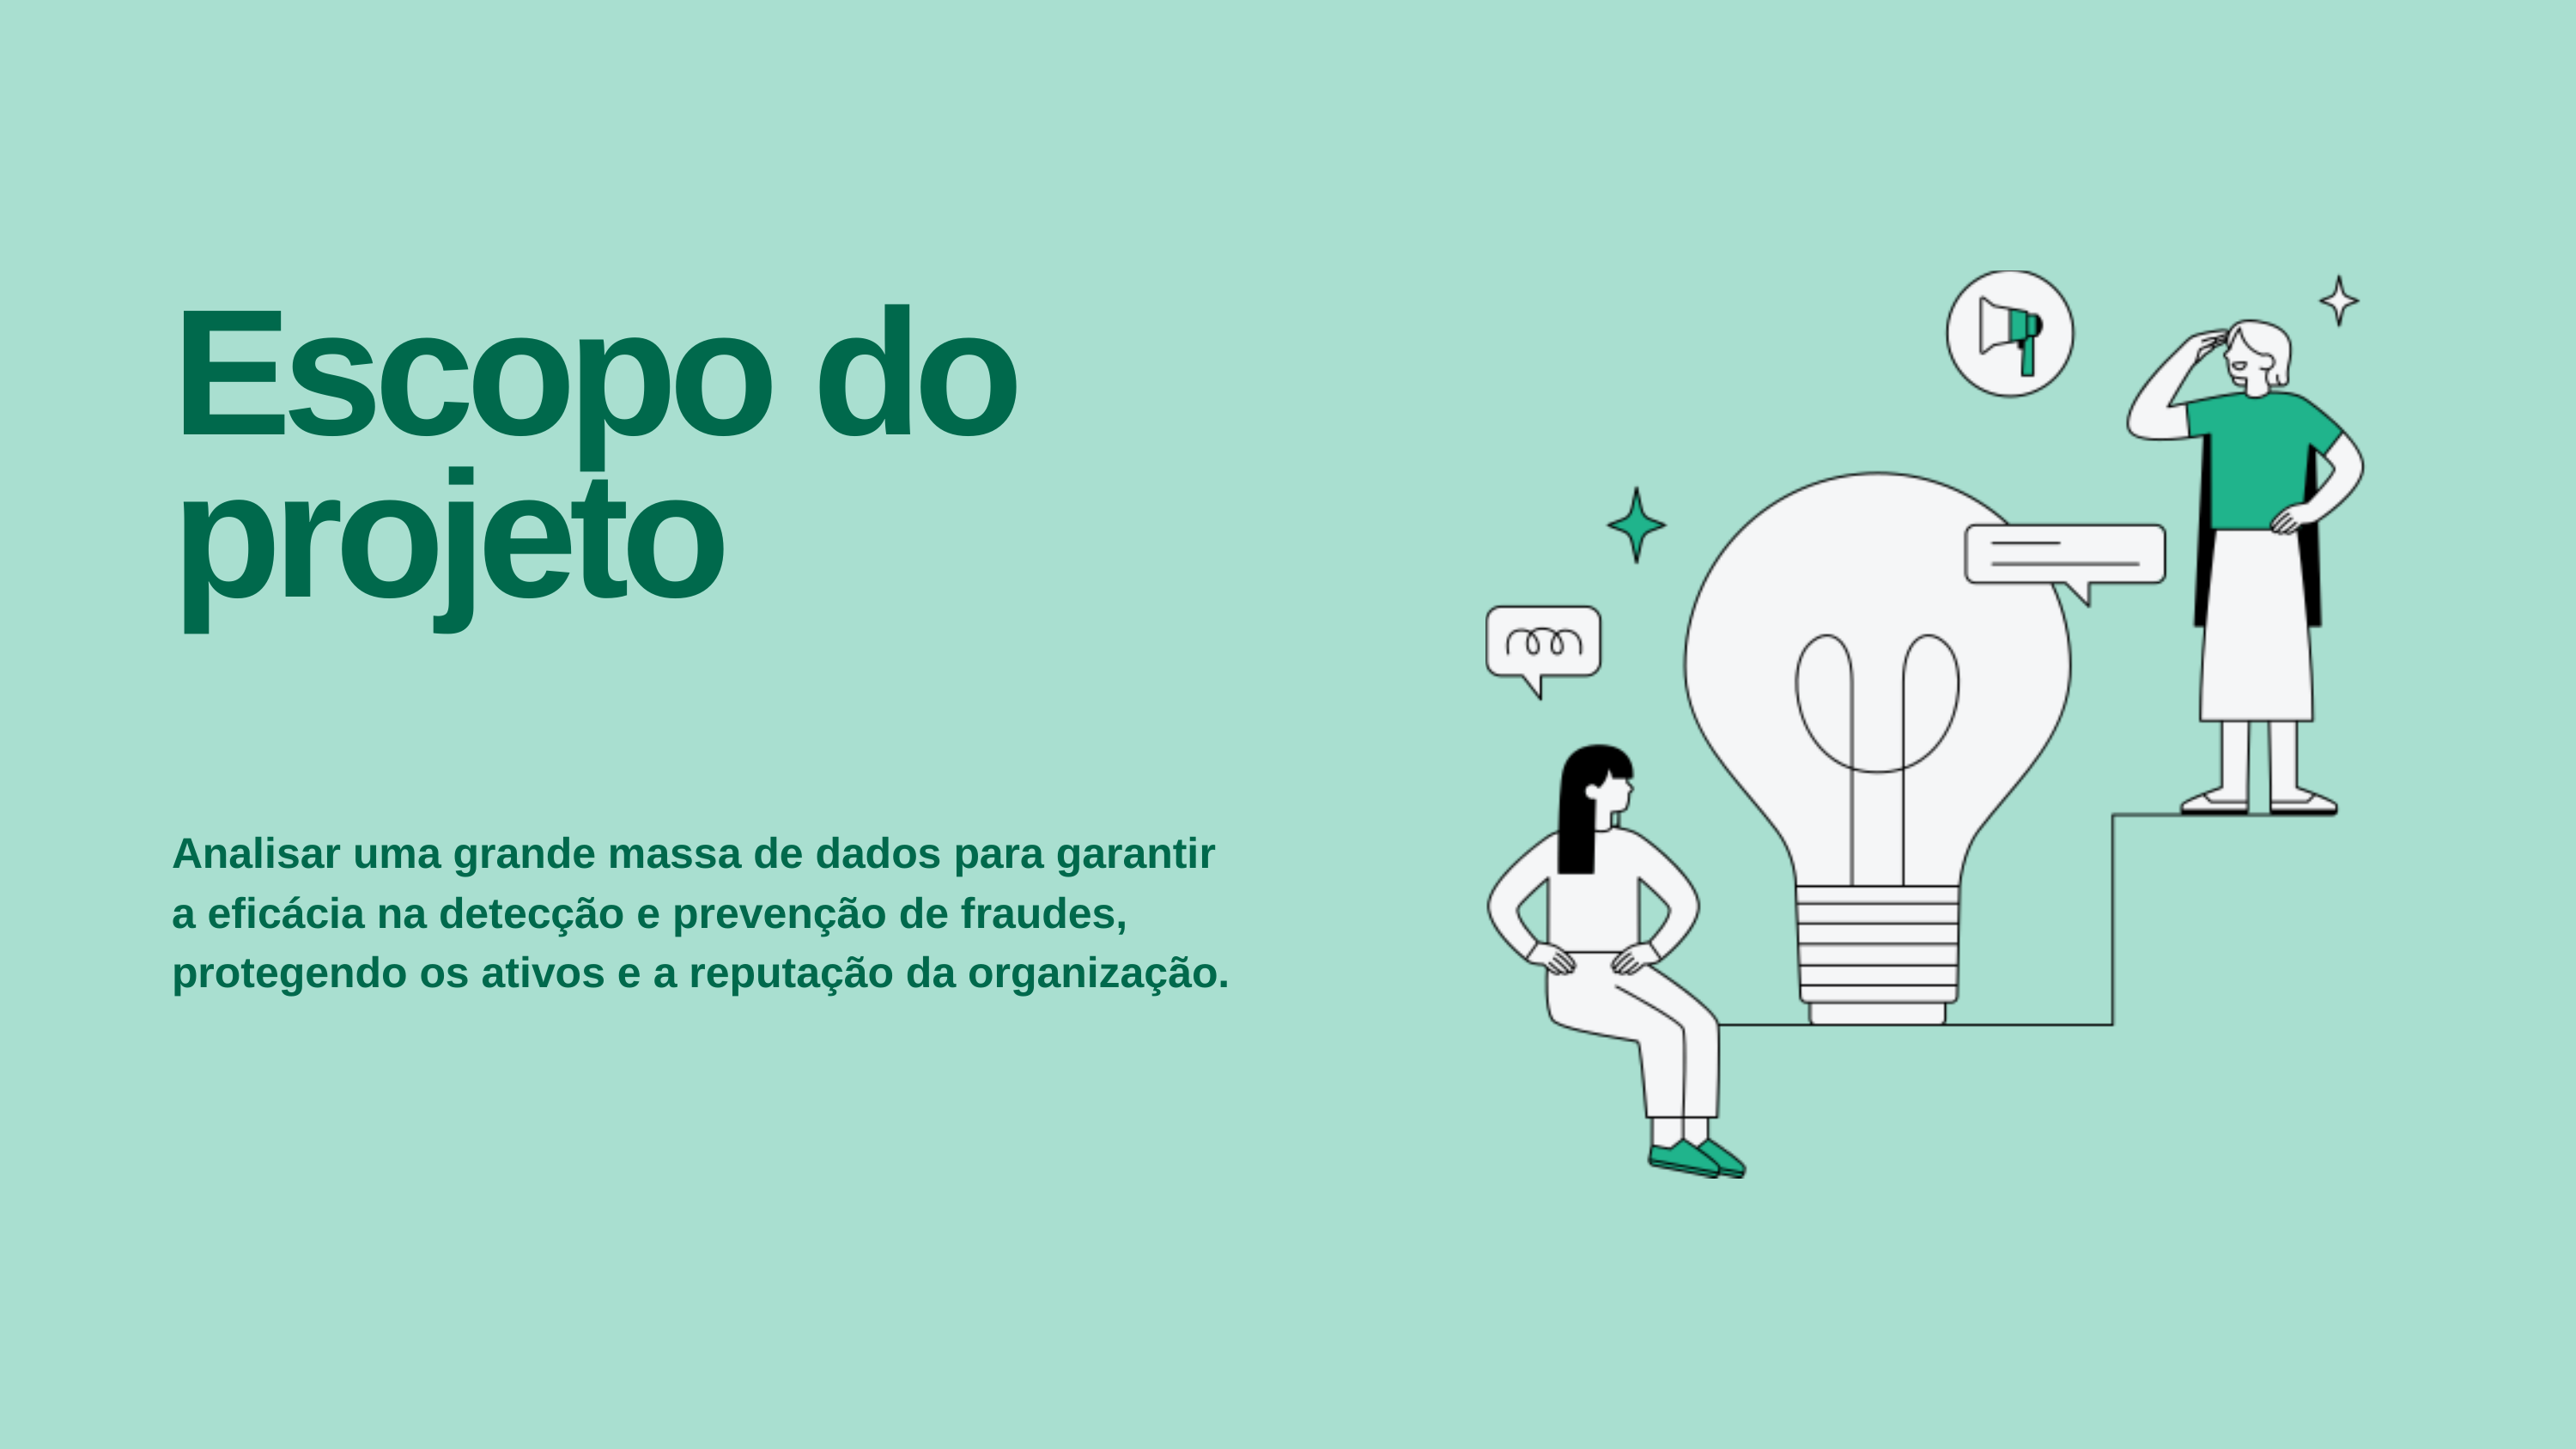

Escopo do projeto
Analisar uma grande massa de dados para garantir a eficácia na detecção e prevenção de fraudes, protegendo os ativos e a reputação da organização.